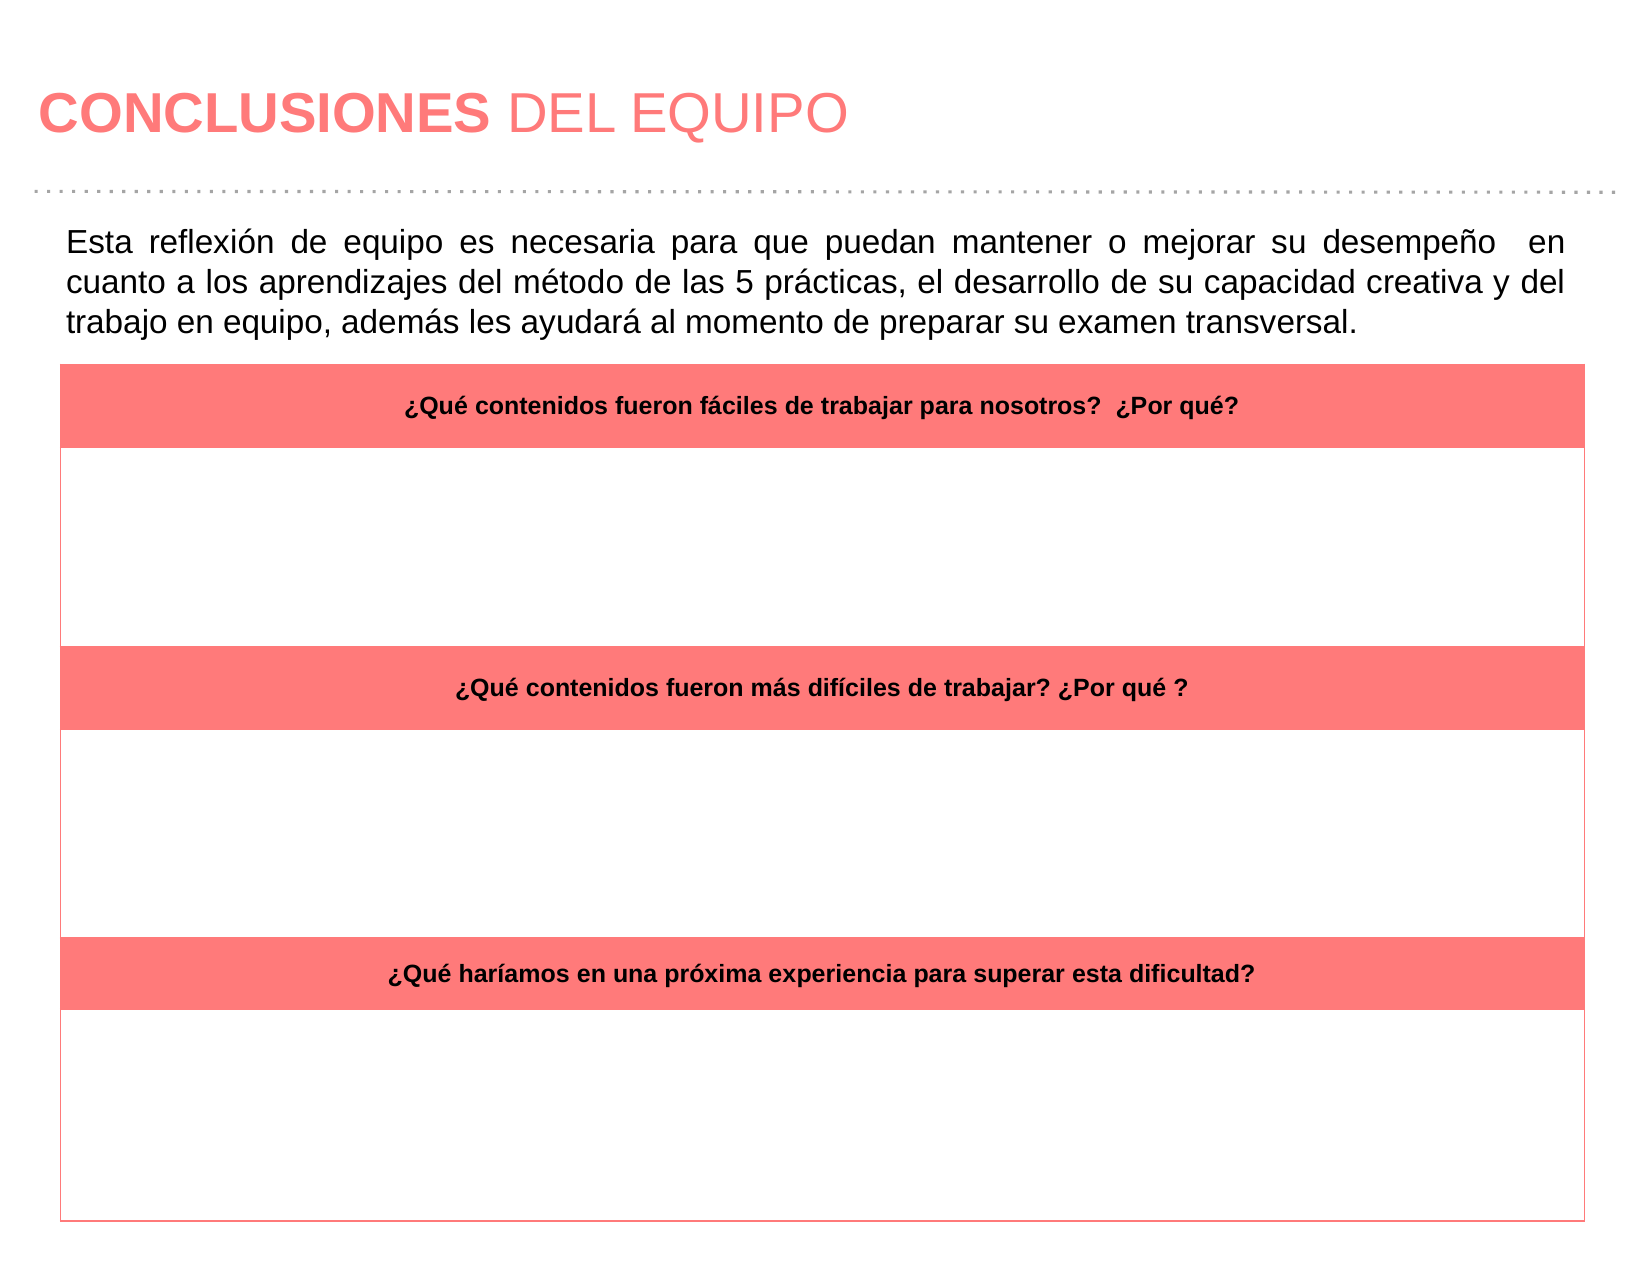

CONCLUSIONES DEL EQUIPO
Esta reflexión de equipo es necesaria para que puedan mantener o mejorar su desempeño  en cuanto a los aprendizajes del método de las 5 prácticas, el desarrollo de su capacidad creativa y del trabajo en equipo, además les ayudará al momento de preparar su examen transversal.

| ¿Qué contenidos fueron fáciles de trabajar para nosotros? ¿Por qué? |
| --- |
|  |
| ¿Qué contenidos fueron más difíciles de trabajar? ¿Por qué ? |
| --- |
|  |
| ¿Qué haríamos en una próxima experiencia para superar esta dificultad? |
| --- |
|  |